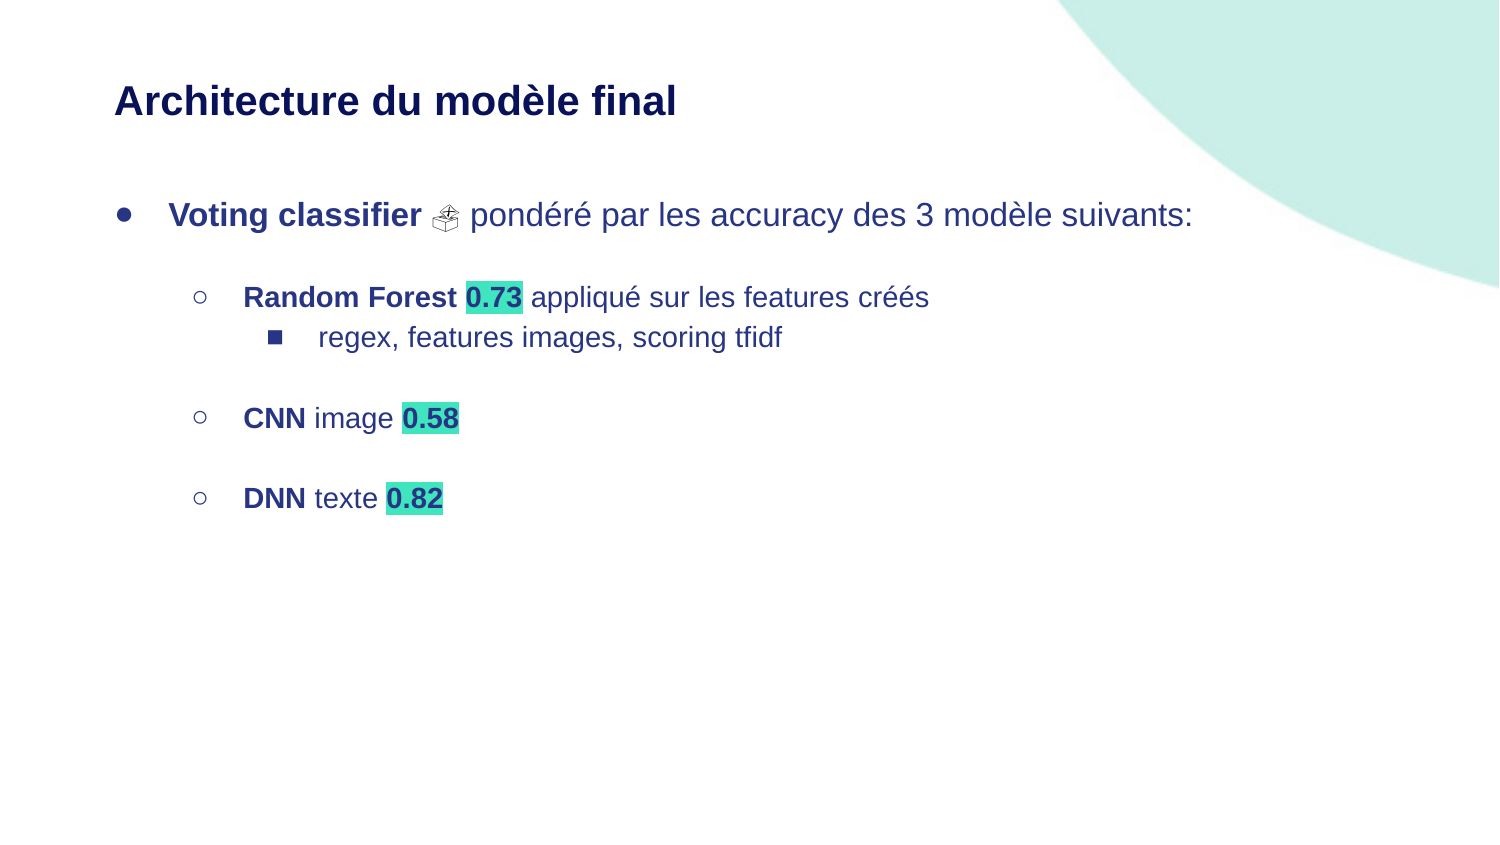

# Architecture du modèle final

Voting classifier 🗳️ pondéré par les accuracy des 3 modèle suivants:

Random Forest 0.73 appliqué sur les features créés
regex, features images, scoring tfidf

CNN image 0.58

DNN texte 0.82